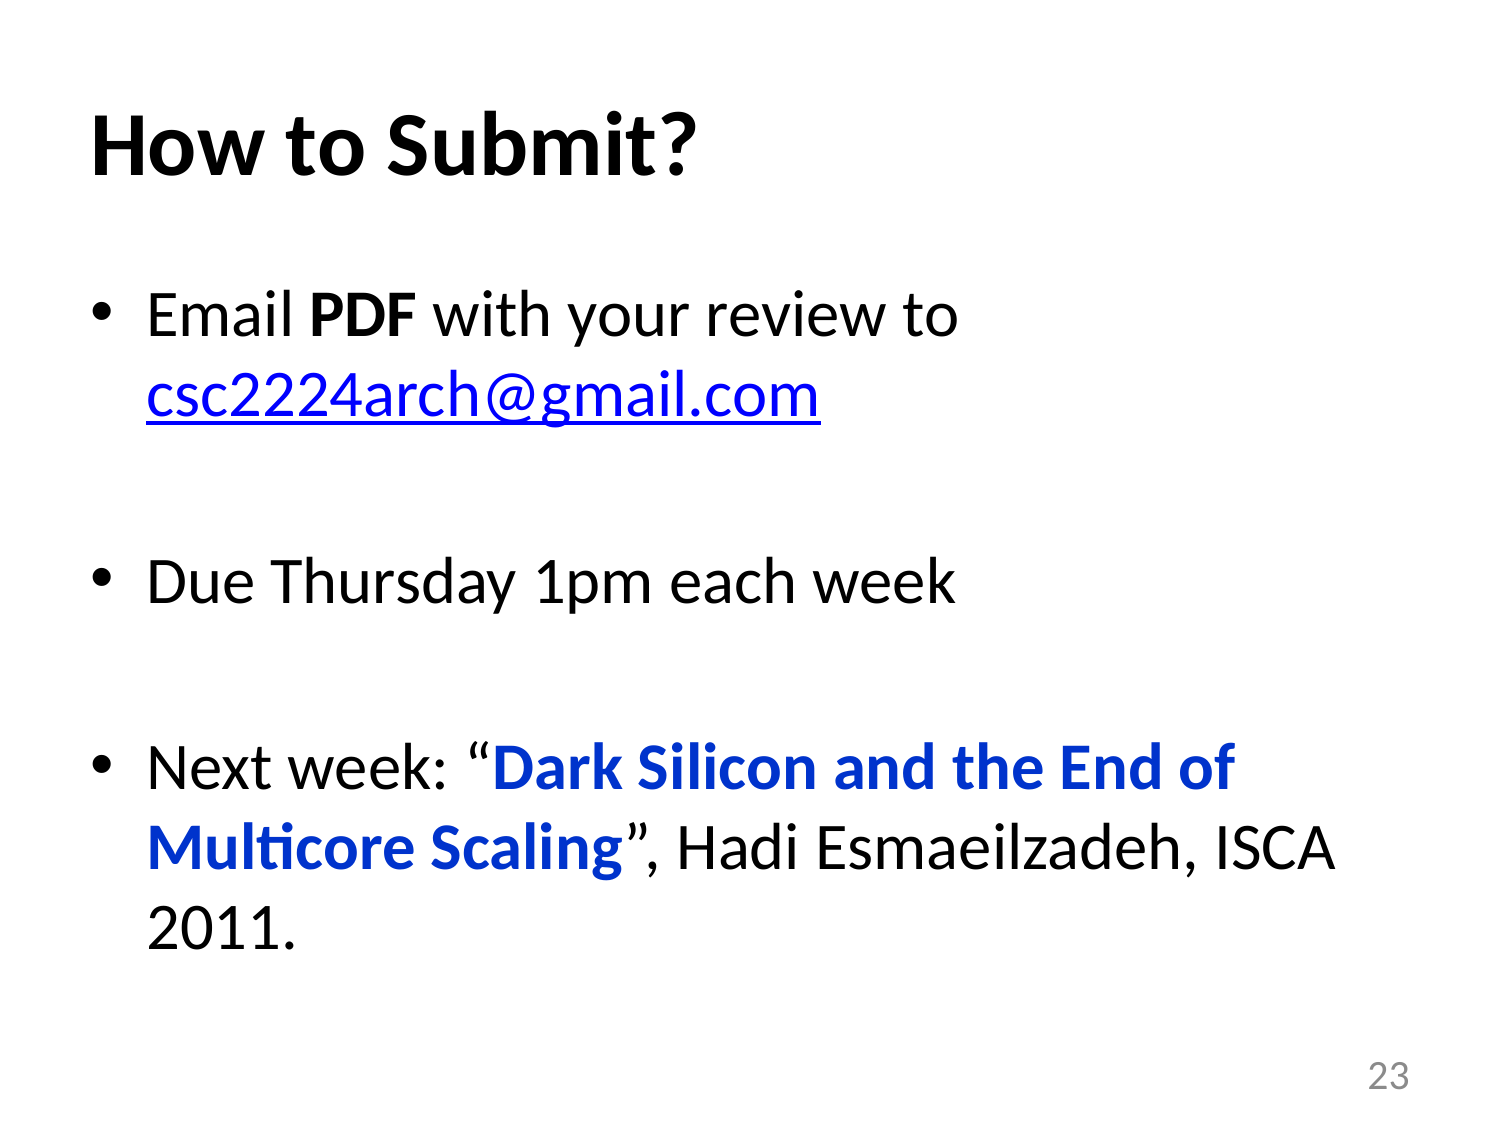

# How to Submit?
Email PDF with your review to csc2224arch@gmail.com

Due Thursday 1pm each week

Next week: “Dark Silicon and the End of Multicore Scaling”, Hadi Esmaeilzadeh, ISCA 2011.
23